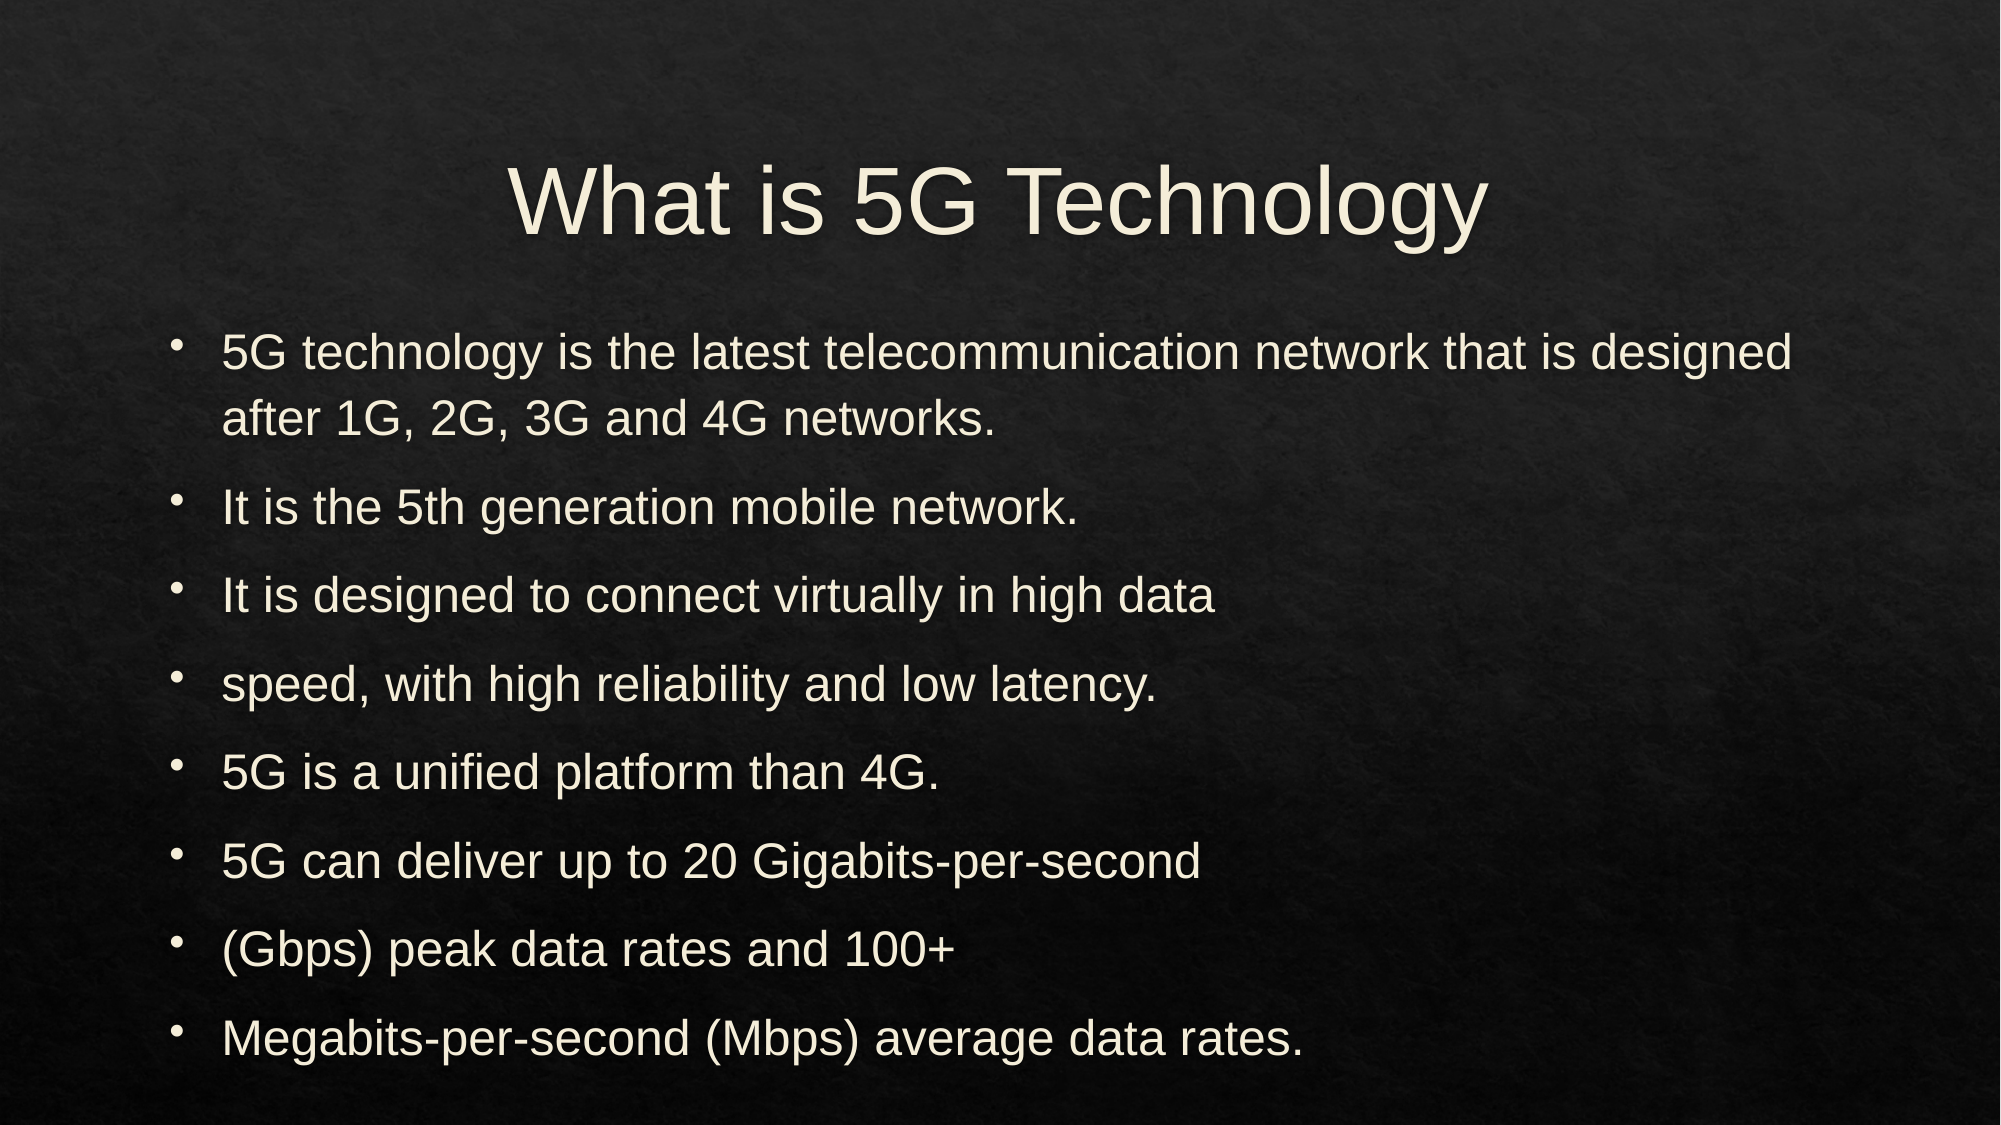

# What is 5G Technology
5G technology is the latest telecommunication network that is designed after 1G, 2G, 3G and 4G networks.
It is the 5th generation mobile network.
It is designed to connect virtually in high data
speed, with high reliability and low latency.
5G is a unified platform than 4G.
5G can deliver up to 20 Gigabits-per-second
(Gbps) peak data rates and 100+
Megabits-per-second (Mbps) average data rates.